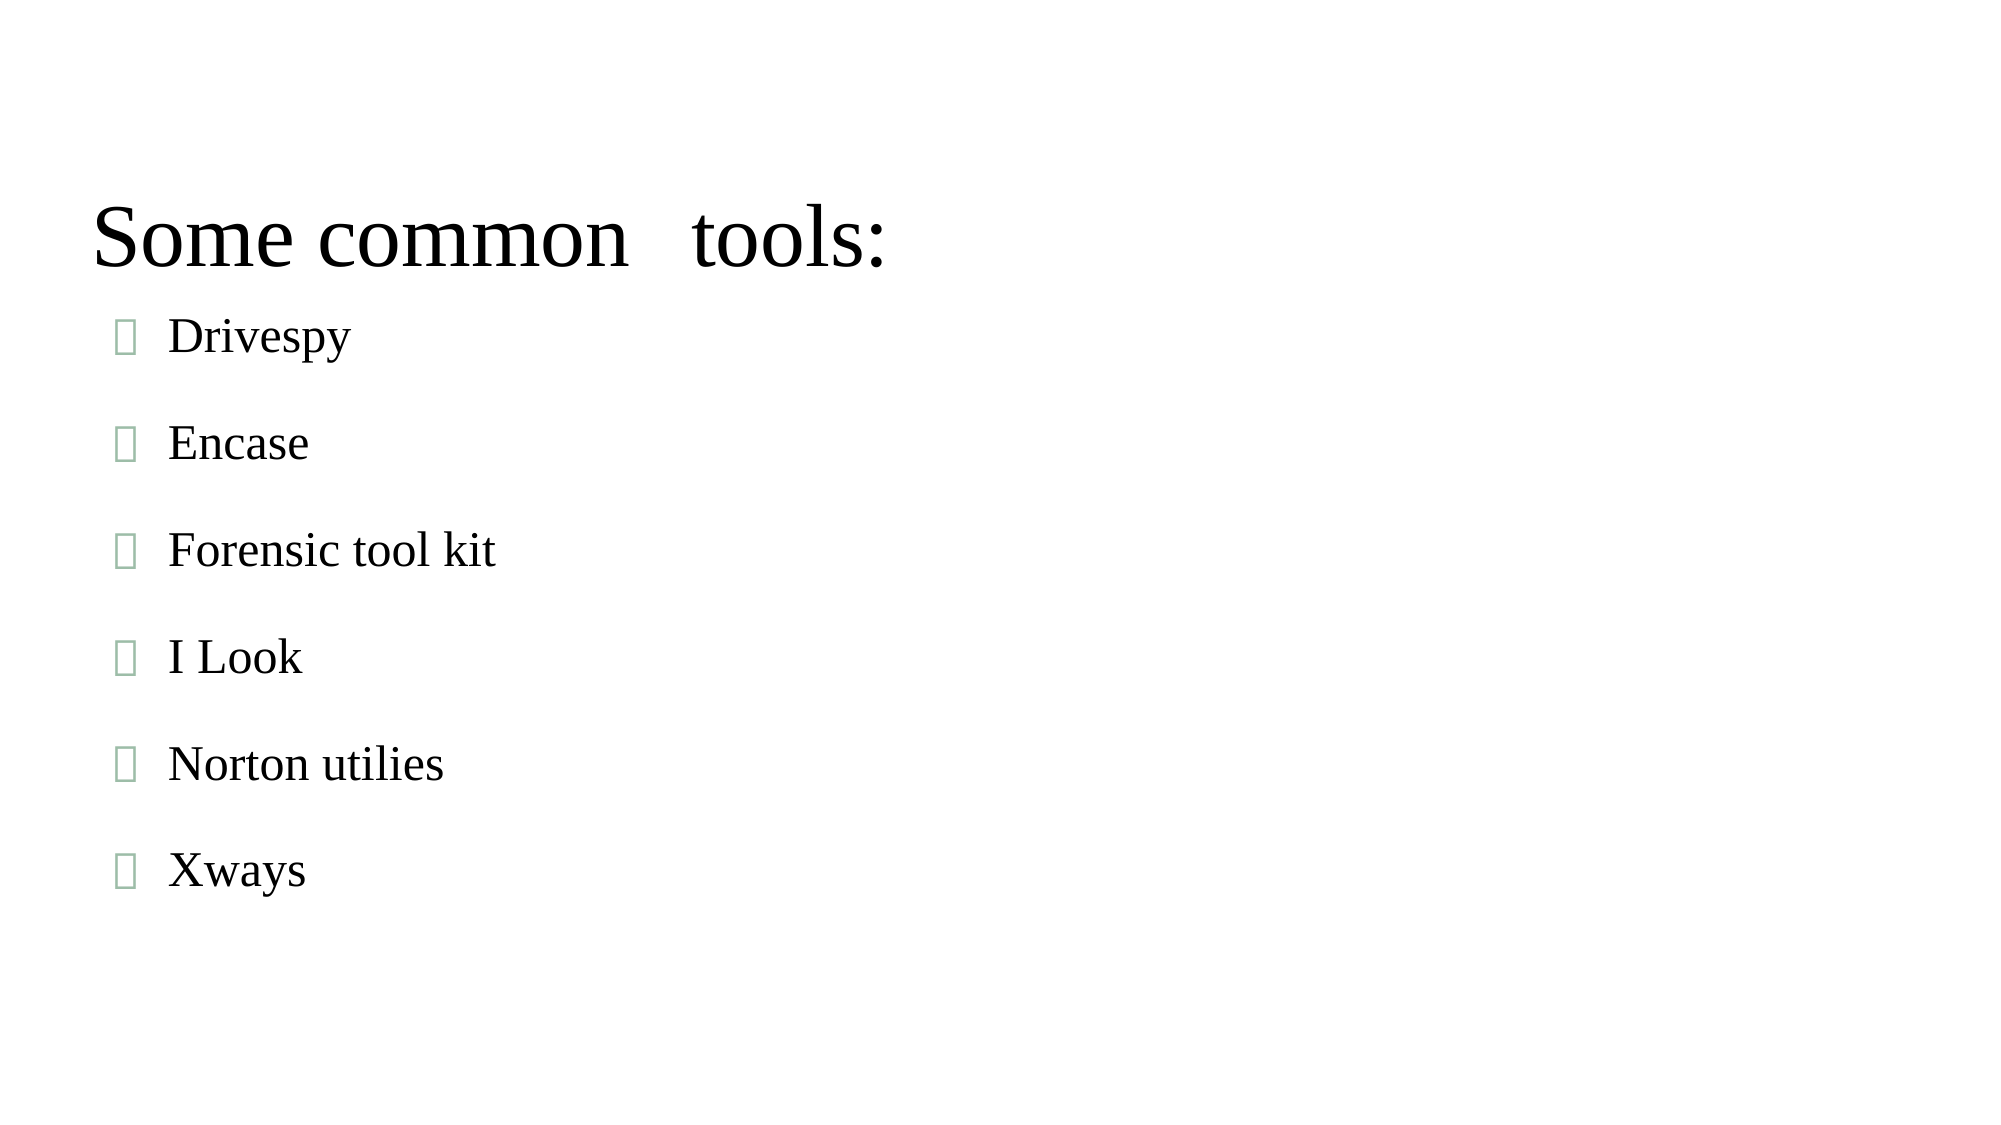

# Some common	tools:
Drivespy
Encase
Forensic tool kit
I Look
Norton utilies
Xways